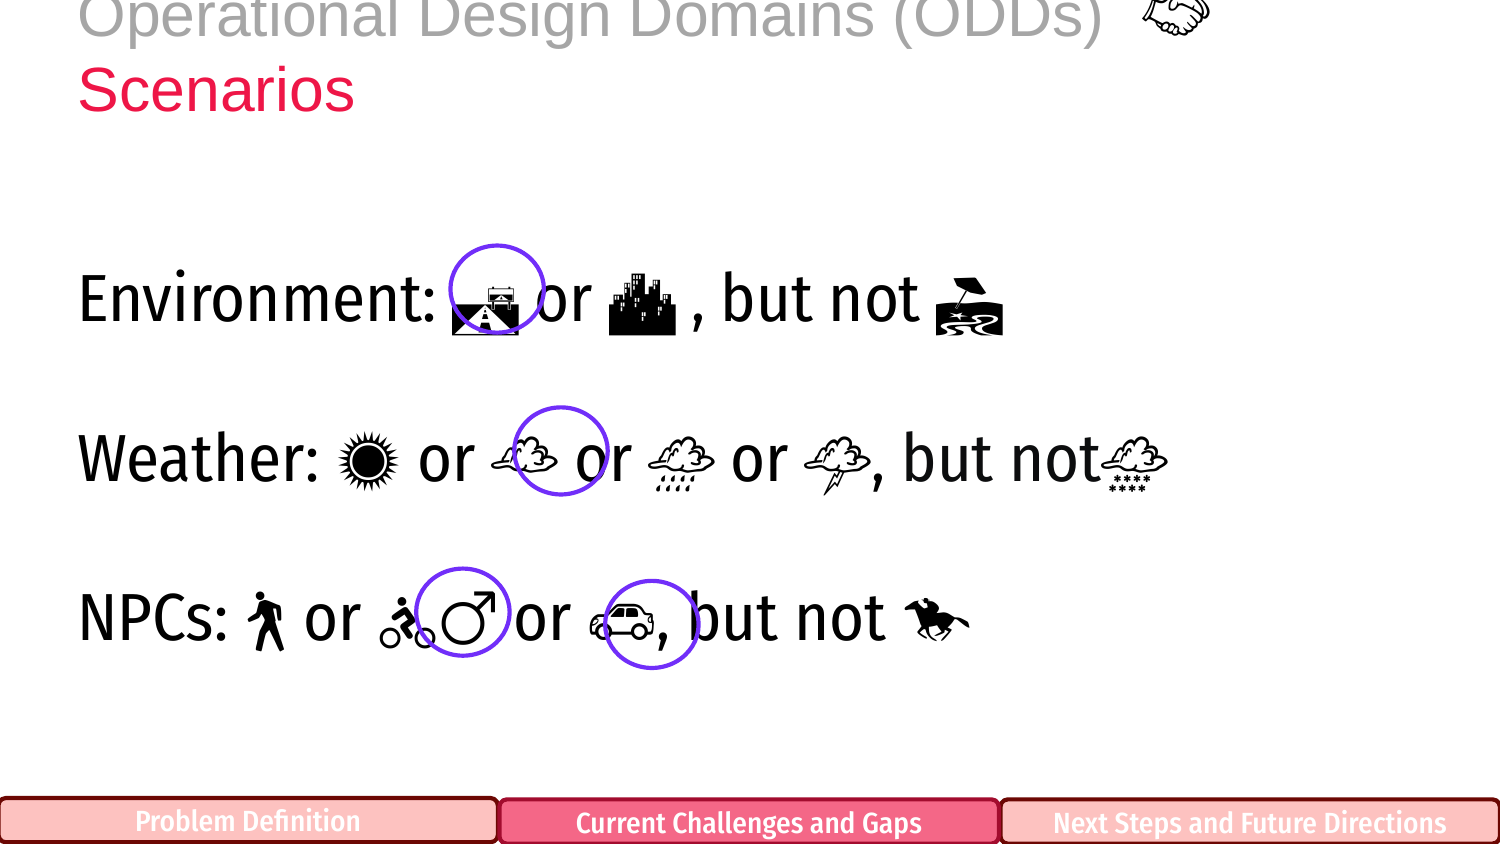

Operational Design Domains (ODDs)  🤝 Scenarios

Environment: 🛣️ or 🏙️ , but not 🏖️
Weather: ☀️ or ☁️ or 🌧️ or 🌩️, but not🌨️

NPCs: 🚶 or 🚴‍♂️ or 🚗, but not 🏇

Problem Definition
Current Challenges and Gaps
Next Steps and Future Directions